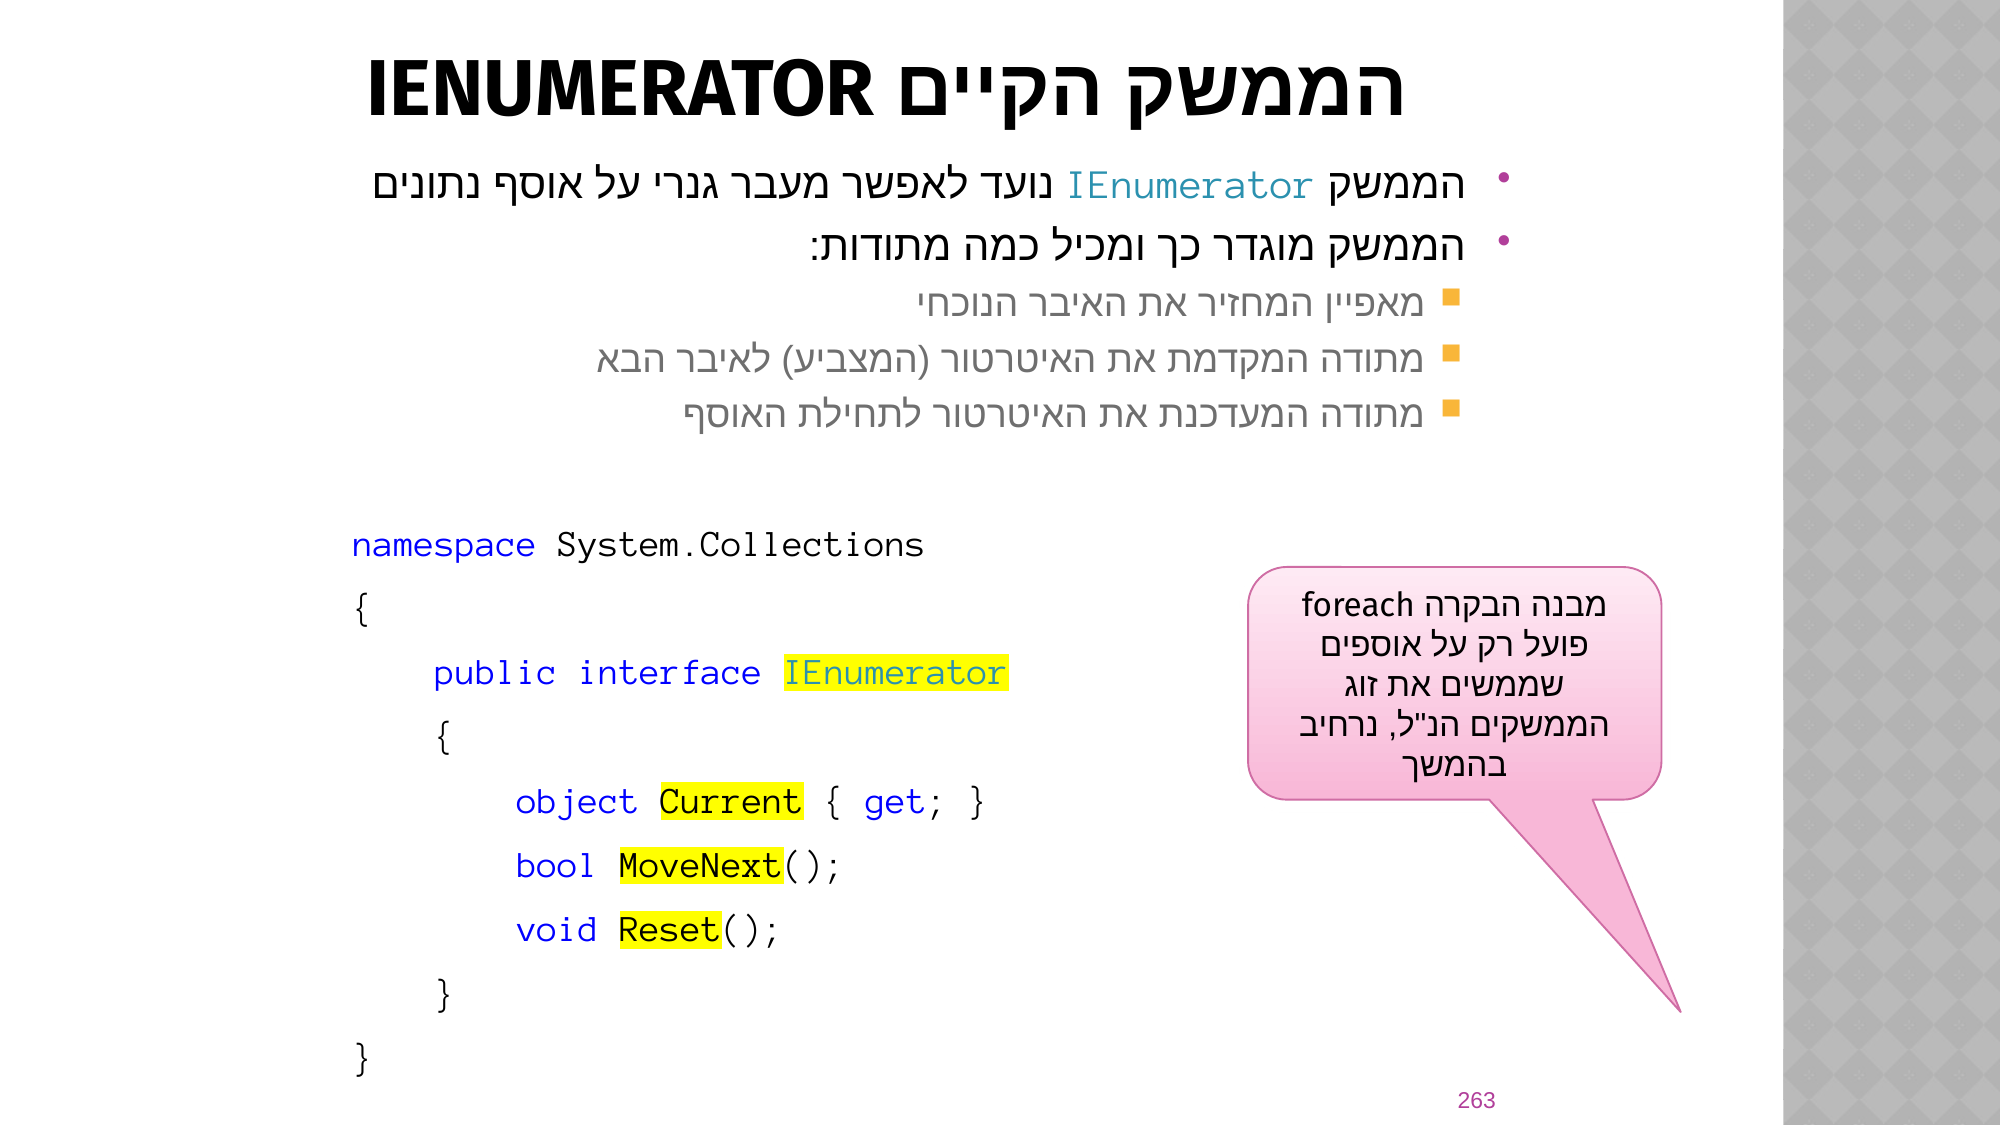

# הממשק הקיים IENUMERATOR
הממשק IEnumerator נועד לאפשר מעבר גנרי על אוסף נתונים
הממשק מוגדר כך ומכיל כמה מתודות:
מאפיין המחזיר את האיבר הנוכחי
מתודה המקדמת את האיטרטור (המצביע) לאיבר הבא
מתודה המעדכנת את האיטרטור לתחילת האוסף

namespace System.Collections
{
    public interface IEnumerator
    {
        object Current { get; }
        bool MoveNext();
        void Reset();
    }
}
מבנה הבקרה foreach פועל רק על אוספים שממשים את זוג הממשקים הנ"ל, נרחיב בהמשך
263